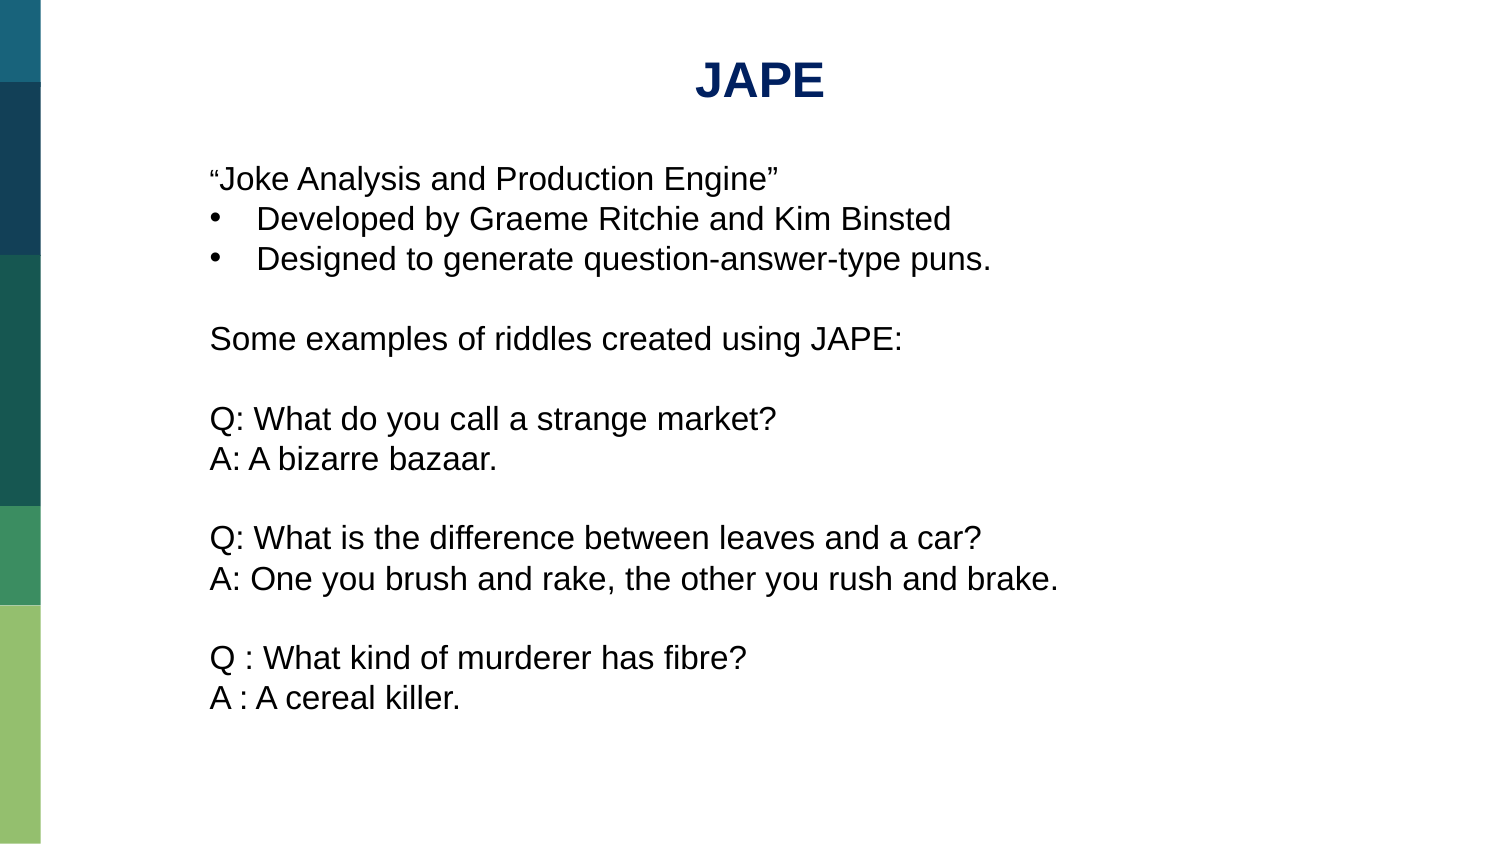

JAPE
“Joke Analysis and Production Engine”
Developed by Graeme Ritchie and Kim Binsted
Designed to generate question-answer-type puns.

Some examples of riddles created using JAPE:

Q: What do you call a strange market?
A: A bizarre bazaar.

Q: What is the difference between leaves and a car?
A: One you brush and rake, the other you rush and brake.

Q : What kind of murderer has fibre?
A : A cereal killer.